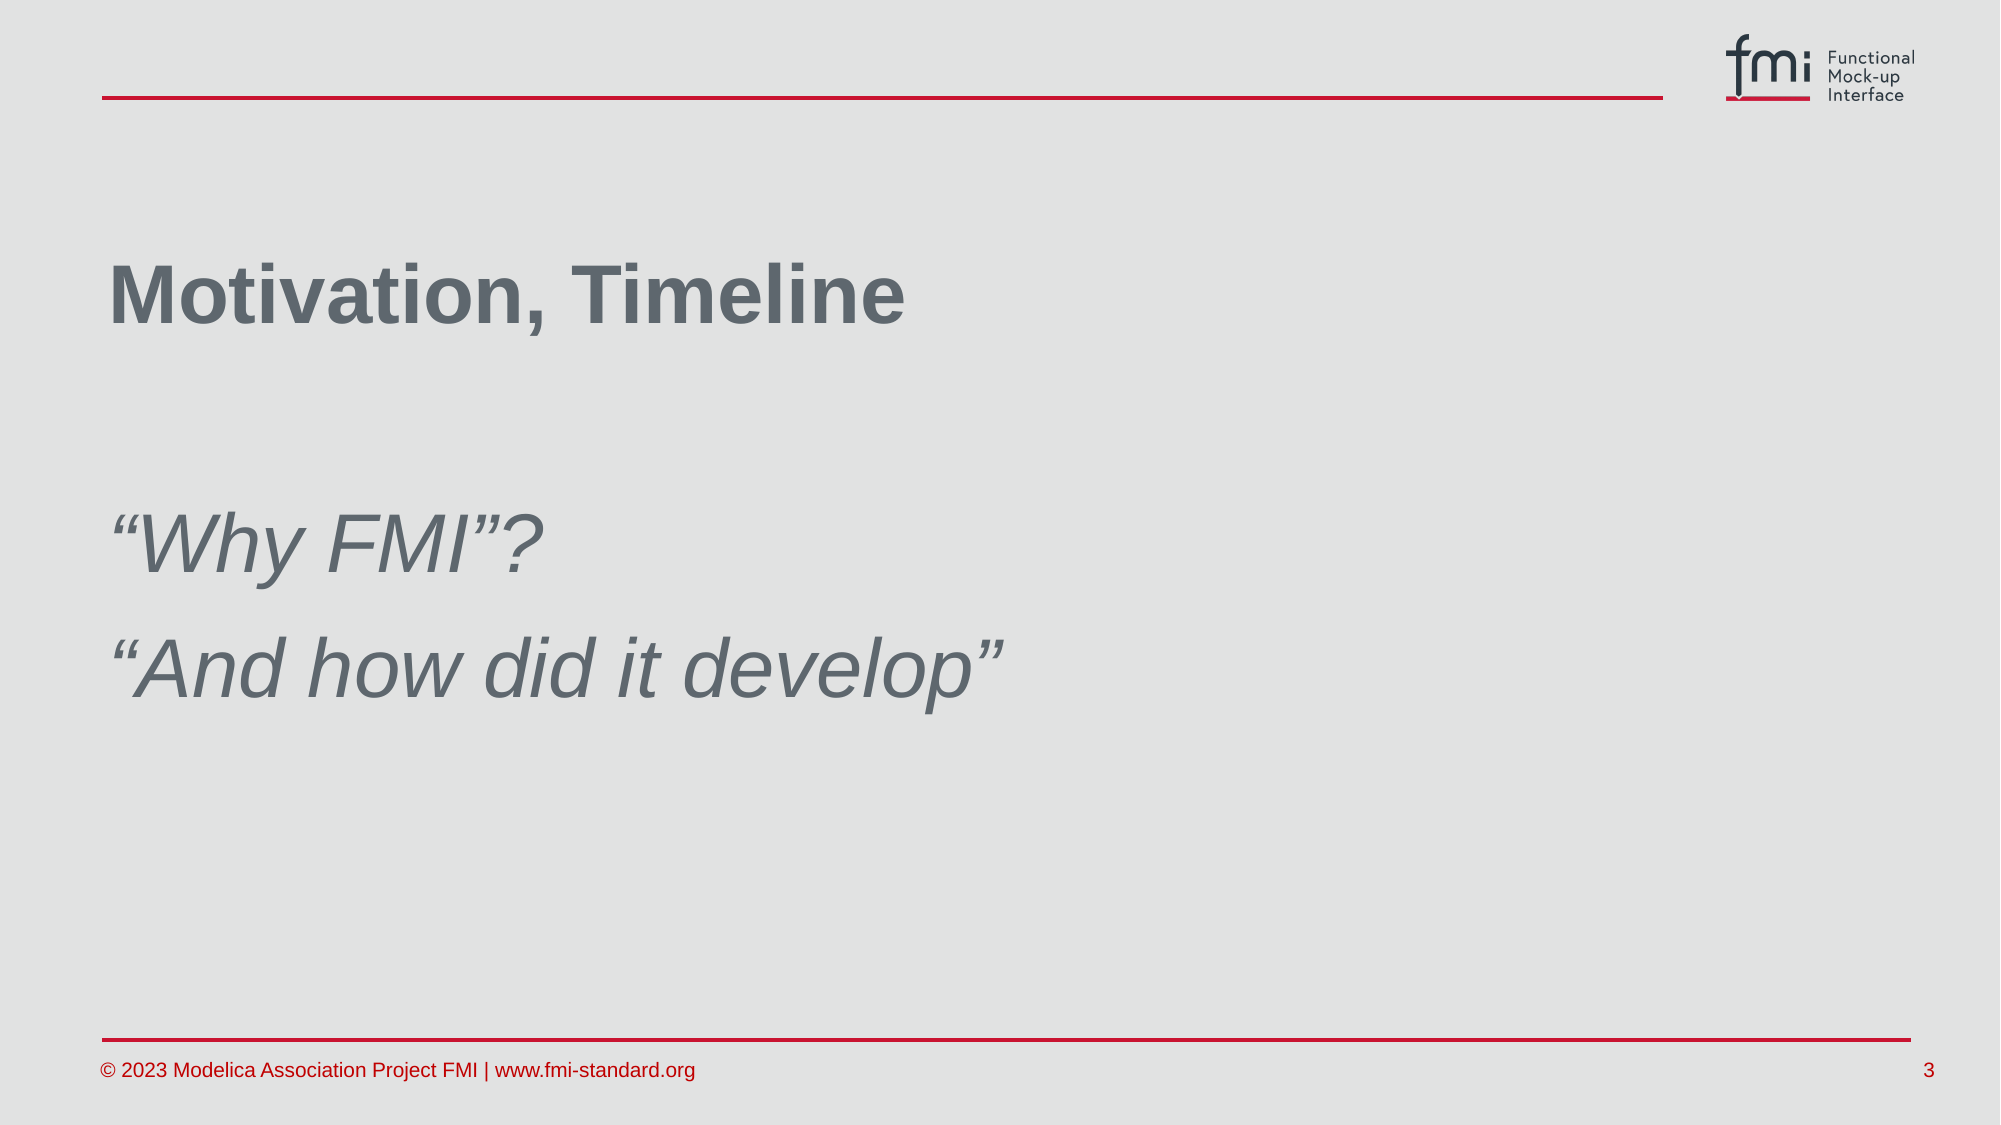

#
Motivation, Timeline

“Why FMI”?
“And how did it develop”